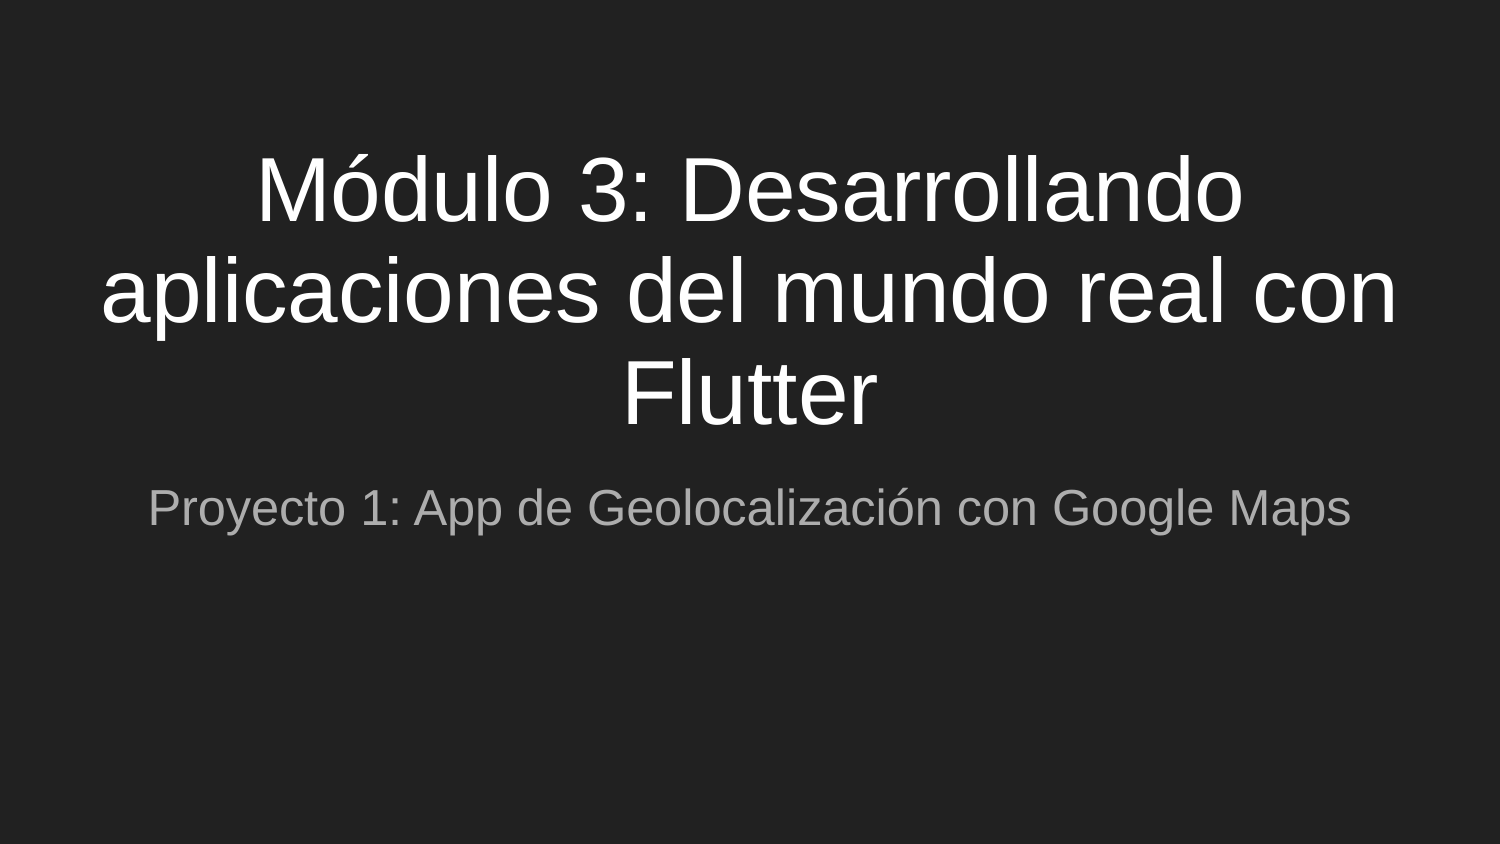

# Módulo 3: Desarrollando aplicaciones del mundo real con Flutter
Proyecto 1: App de Geolocalización con Google Maps